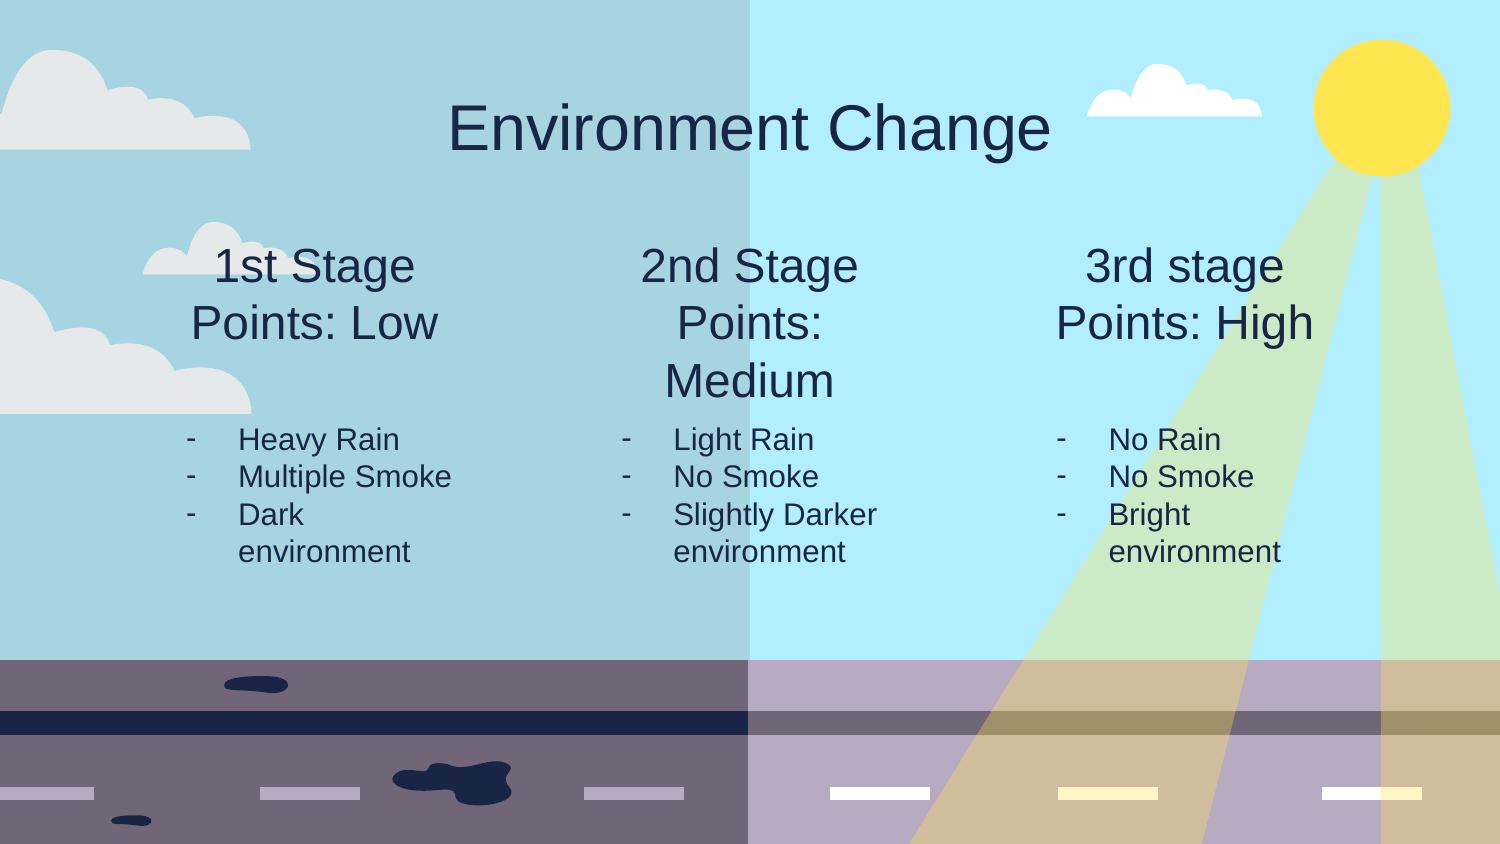

# Environment Change
1st Stage
Points: Low
2nd Stage
Points: Medium
3rd stage
Points: High
Heavy Rain
Multiple Smoke
Dark environment
Light Rain
No Smoke
Slightly Darker environment
No Rain
No Smoke
Bright environment